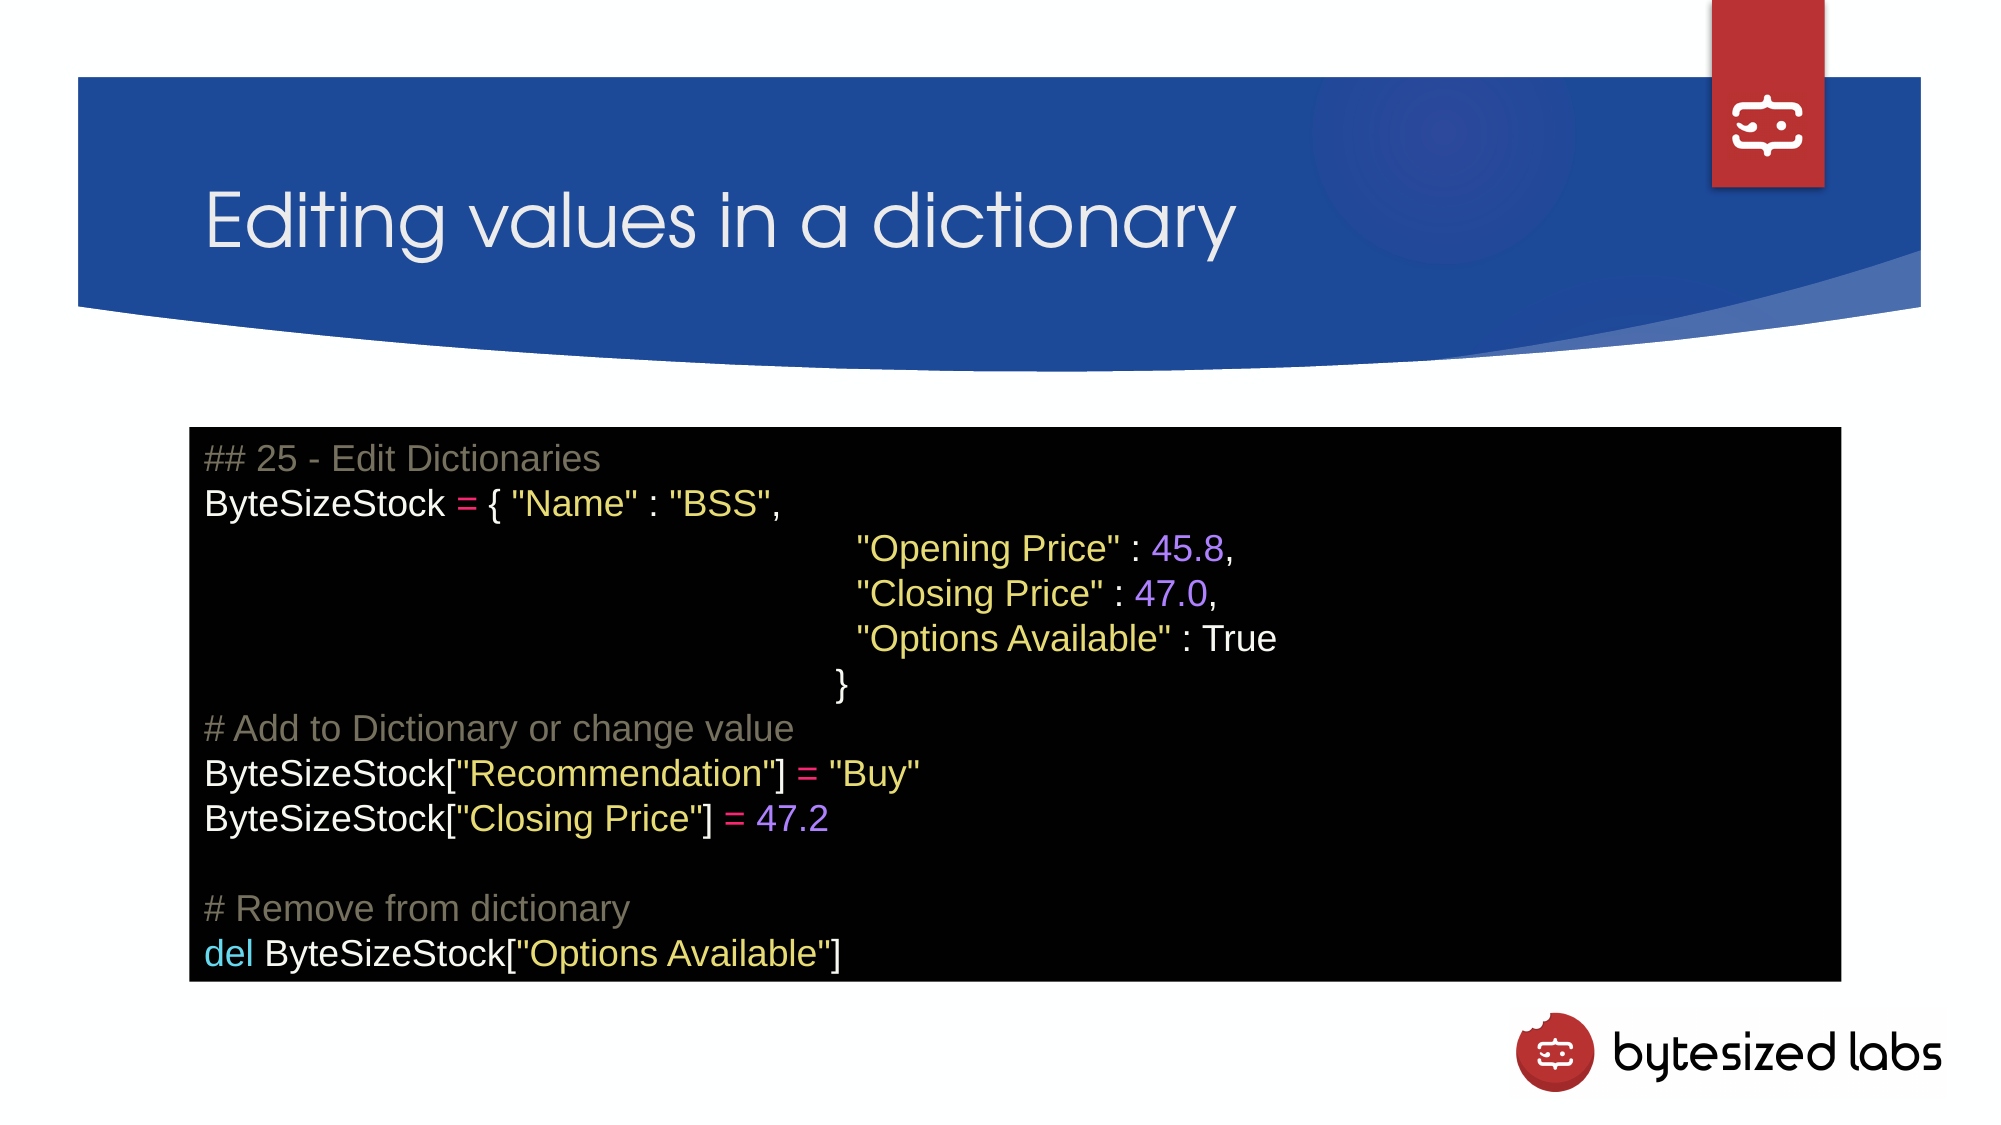

# Editing values in a dictionary
## 25 - Edit Dictionaries
ByteSizeStock = { "Name" : "BSS",
				     "Opening Price" : 45.8,
				     "Closing Price" : 47.0,
				     "Options Available" : True
				   }
# Add to Dictionary or change value
ByteSizeStock["Recommendation"] = "Buy"
ByteSizeStock["Closing Price"] = 47.2

# Remove from dictionary
del ByteSizeStock["Options Available"]